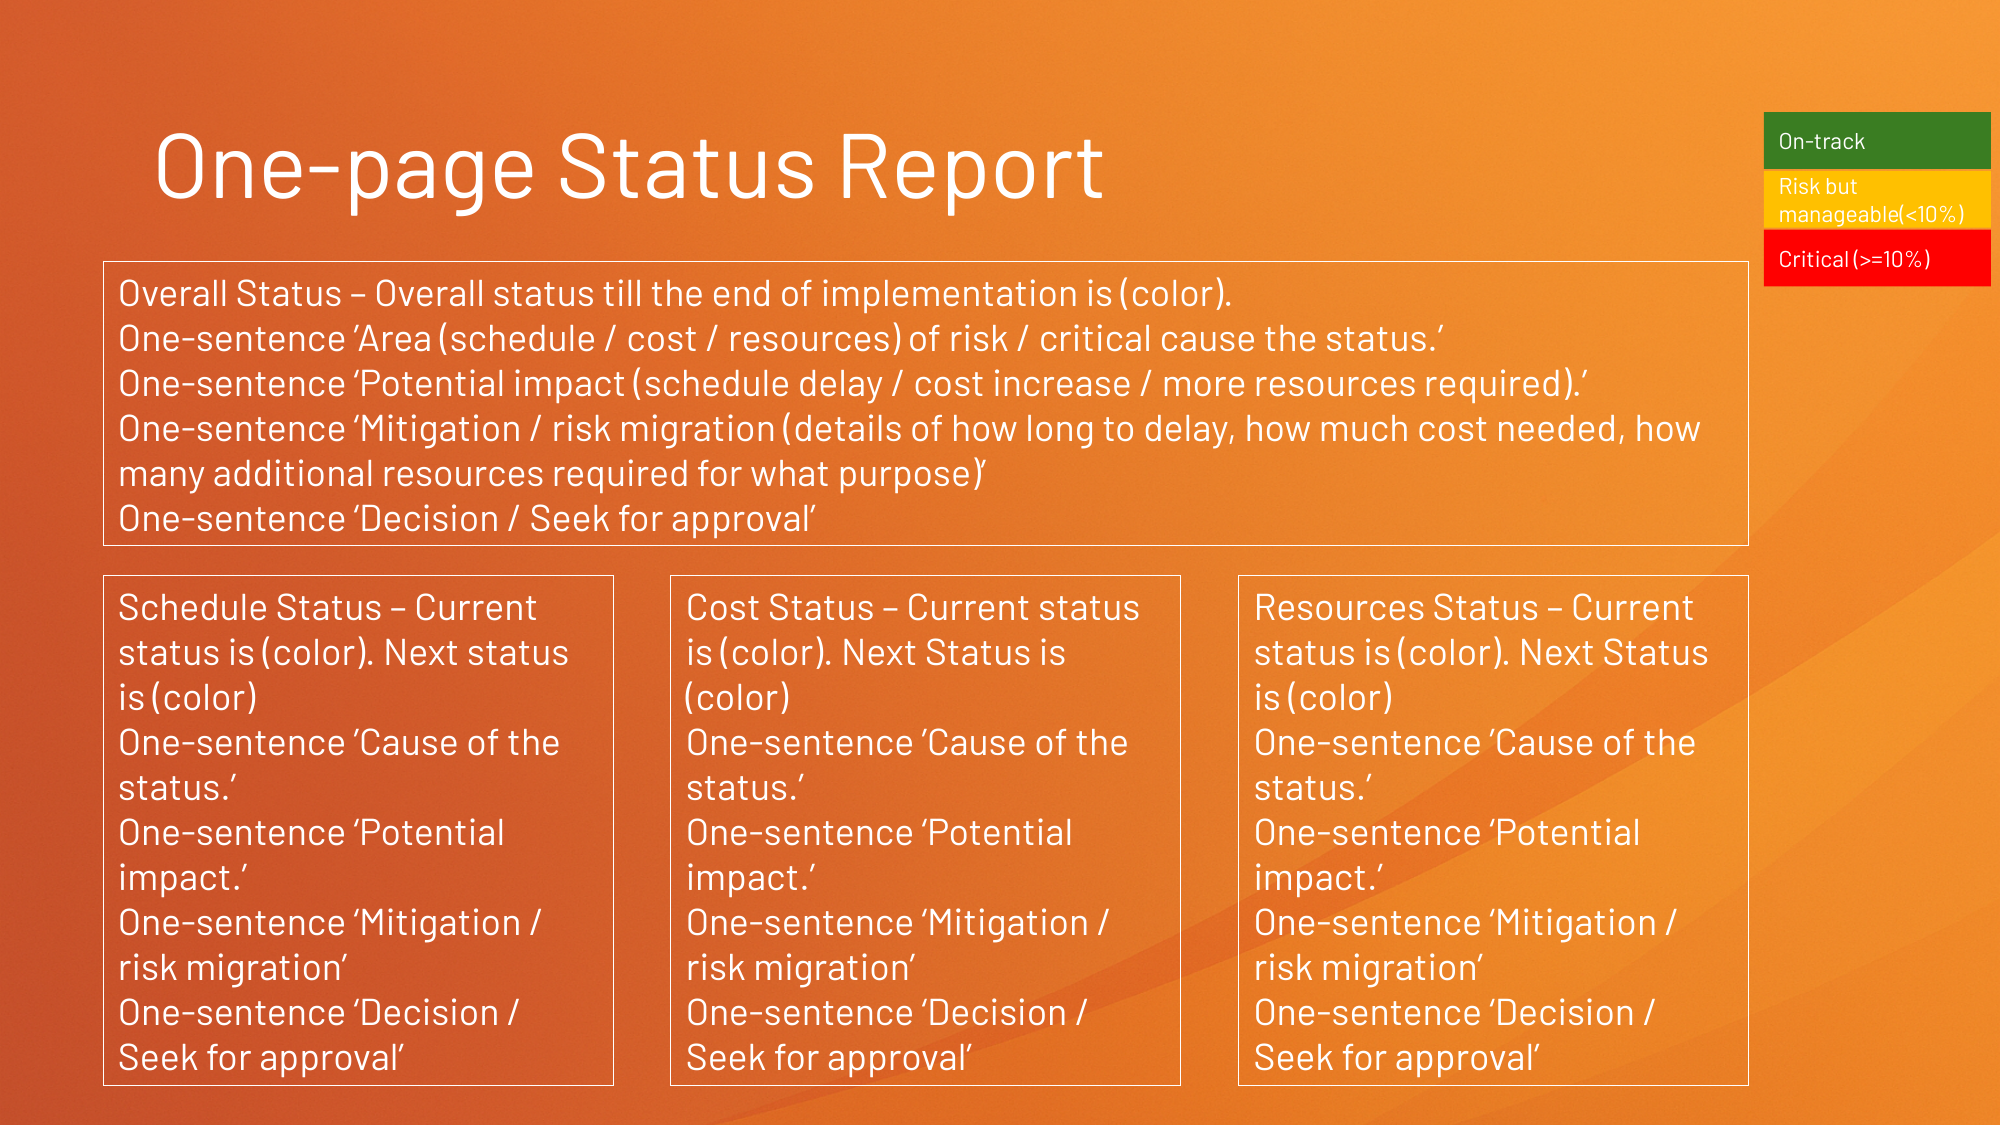

# One-page Status Report
On-track
Risk but manageable(<10%)
Critical (>=10%)
Overall Status – Overall status till the end of implementation is (color).
One-sentence ’Area (schedule / cost / resources) of risk / critical cause the status.’
One-sentence ‘Potential impact (schedule delay / cost increase / more resources required).’
One-sentence ‘Mitigation / risk migration (details of how long to delay, how much cost needed, how many additional resources required for what purpose)’
One-sentence ‘Decision / Seek for approval’
Resources Status – Current status is (color). Next Status is (color)
One-sentence ’Cause of the status.’
One-sentence ‘Potential impact.’
One-sentence ‘Mitigation / risk migration’
One-sentence ‘Decision / Seek for approval’
Schedule Status – Current status is (color). Next status is (color)
One-sentence ’Cause of the status.’
One-sentence ‘Potential impact.’
One-sentence ‘Mitigation / risk migration’
One-sentence ‘Decision / Seek for approval’
Cost Status – Current status is (color). Next Status is (color)
One-sentence ’Cause of the status.’
One-sentence ‘Potential impact.’
One-sentence ‘Mitigation / risk migration’
One-sentence ‘Decision / Seek for approval’